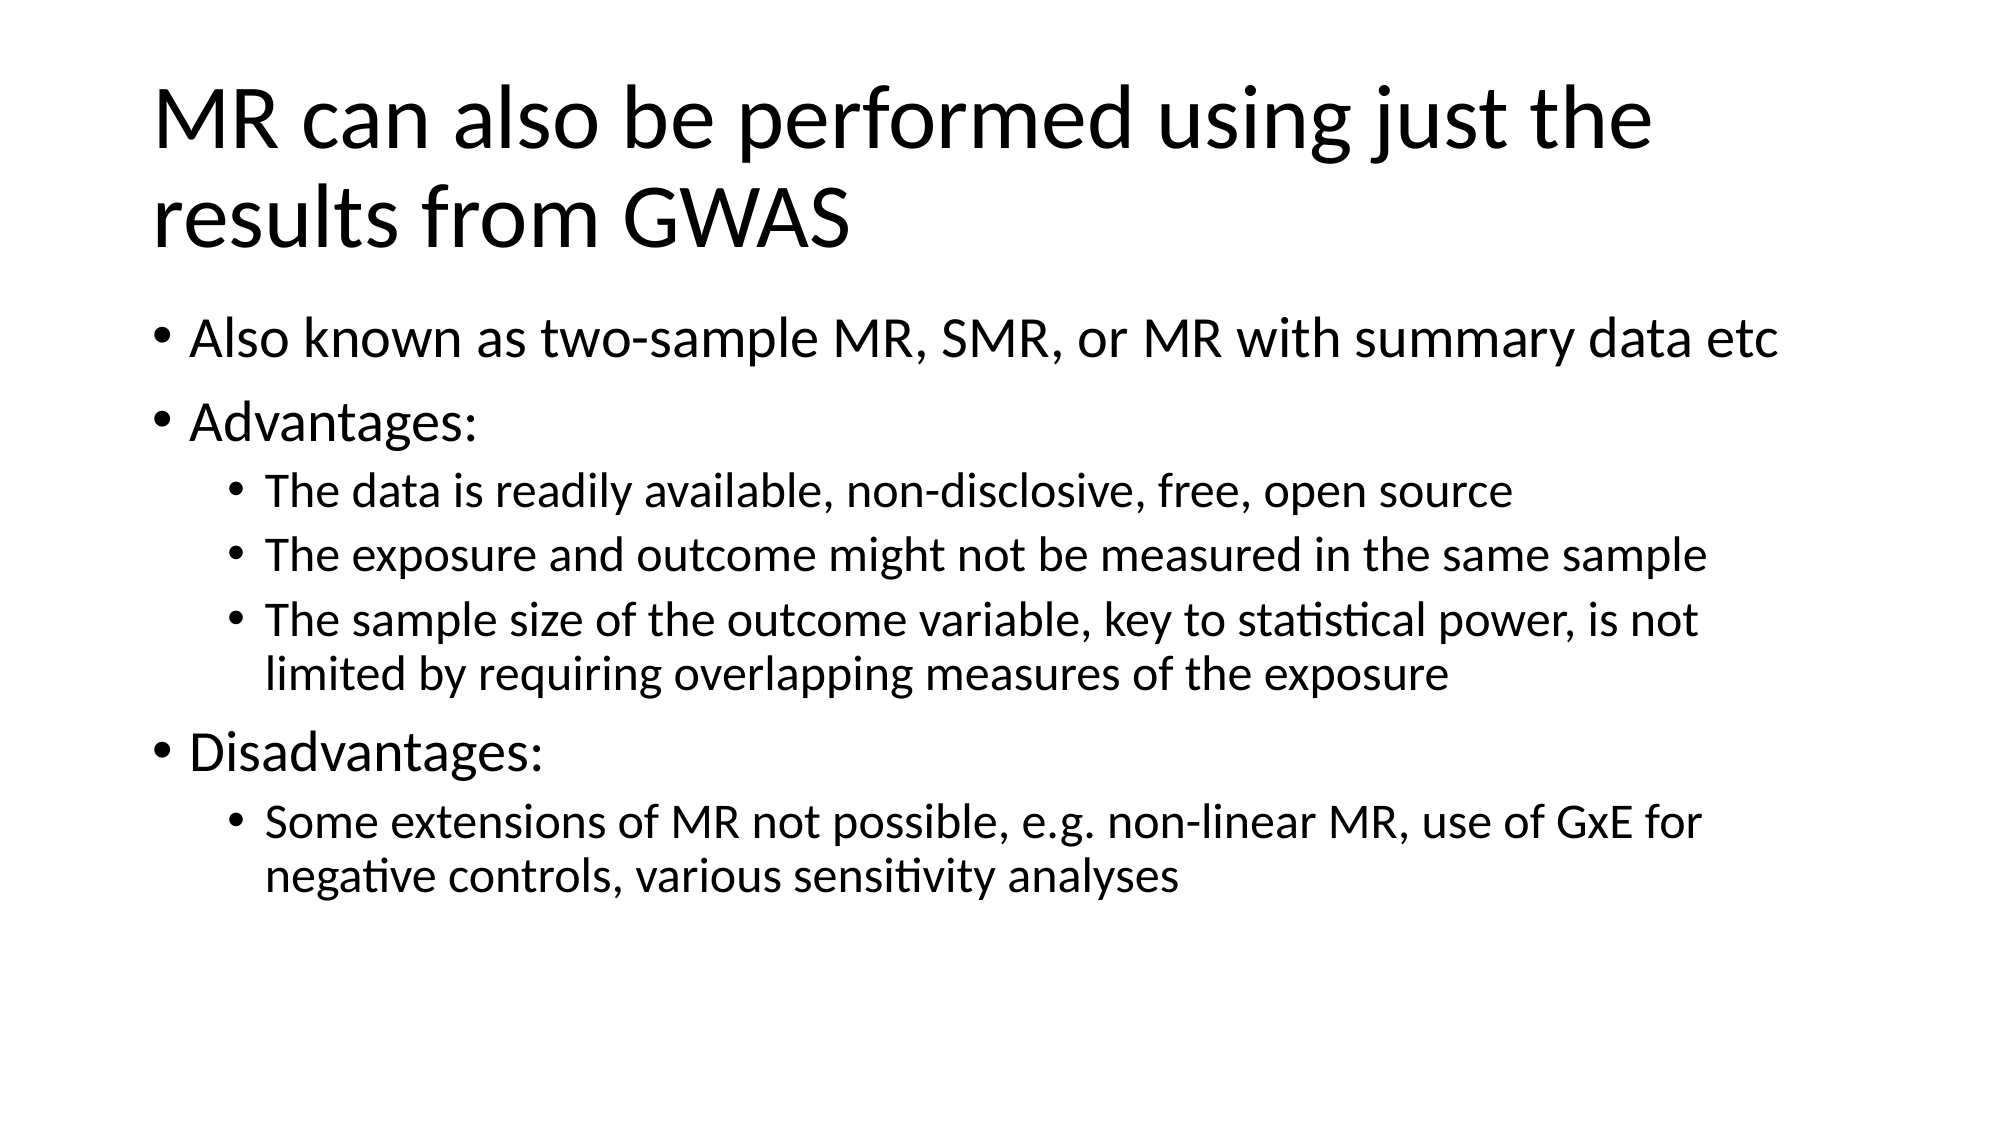

# MR can also be performed using just the results from GWAS
Also known as two-sample MR, SMR, or MR with summary data etc
Advantages:
The data is readily available, non-disclosive, free, open source
The exposure and outcome might not be measured in the same sample
The sample size of the outcome variable, key to statistical power, is not limited by requiring overlapping measures of the exposure
Disadvantages:
Some extensions of MR not possible, e.g. non-linear MR, use of GxE for negative controls, various sensitivity analyses